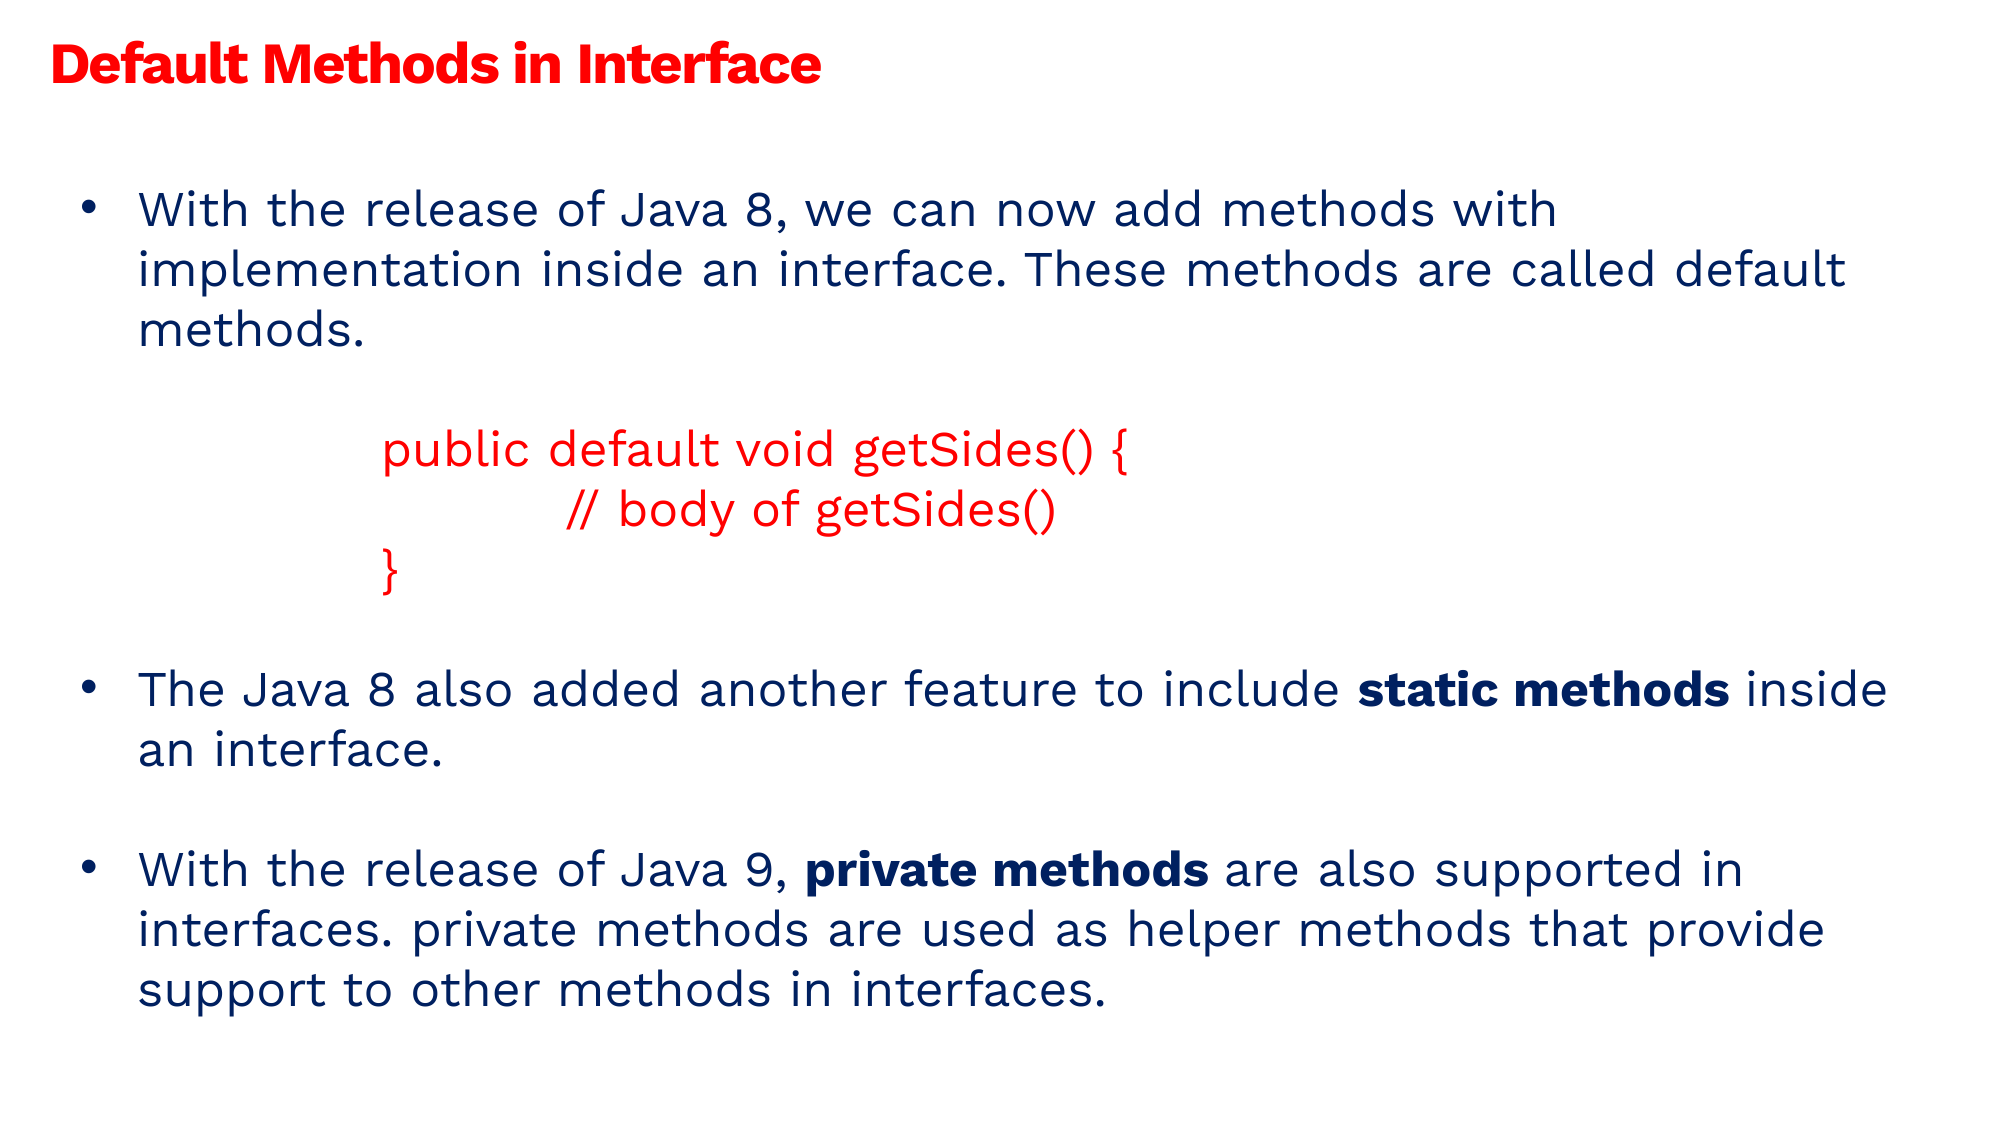

Default Methods in Interface
With the release of Java 8, we can now add methods with implementation inside an interface. These methods are called default methods.

		public default void getSides() {
 			  // body of getSides()
		}

The Java 8 also added another feature to include static methods inside an interface.

With the release of Java 9, private methods are also supported in interfaces. private methods are used as helper methods that provide support to other methods in interfaces.